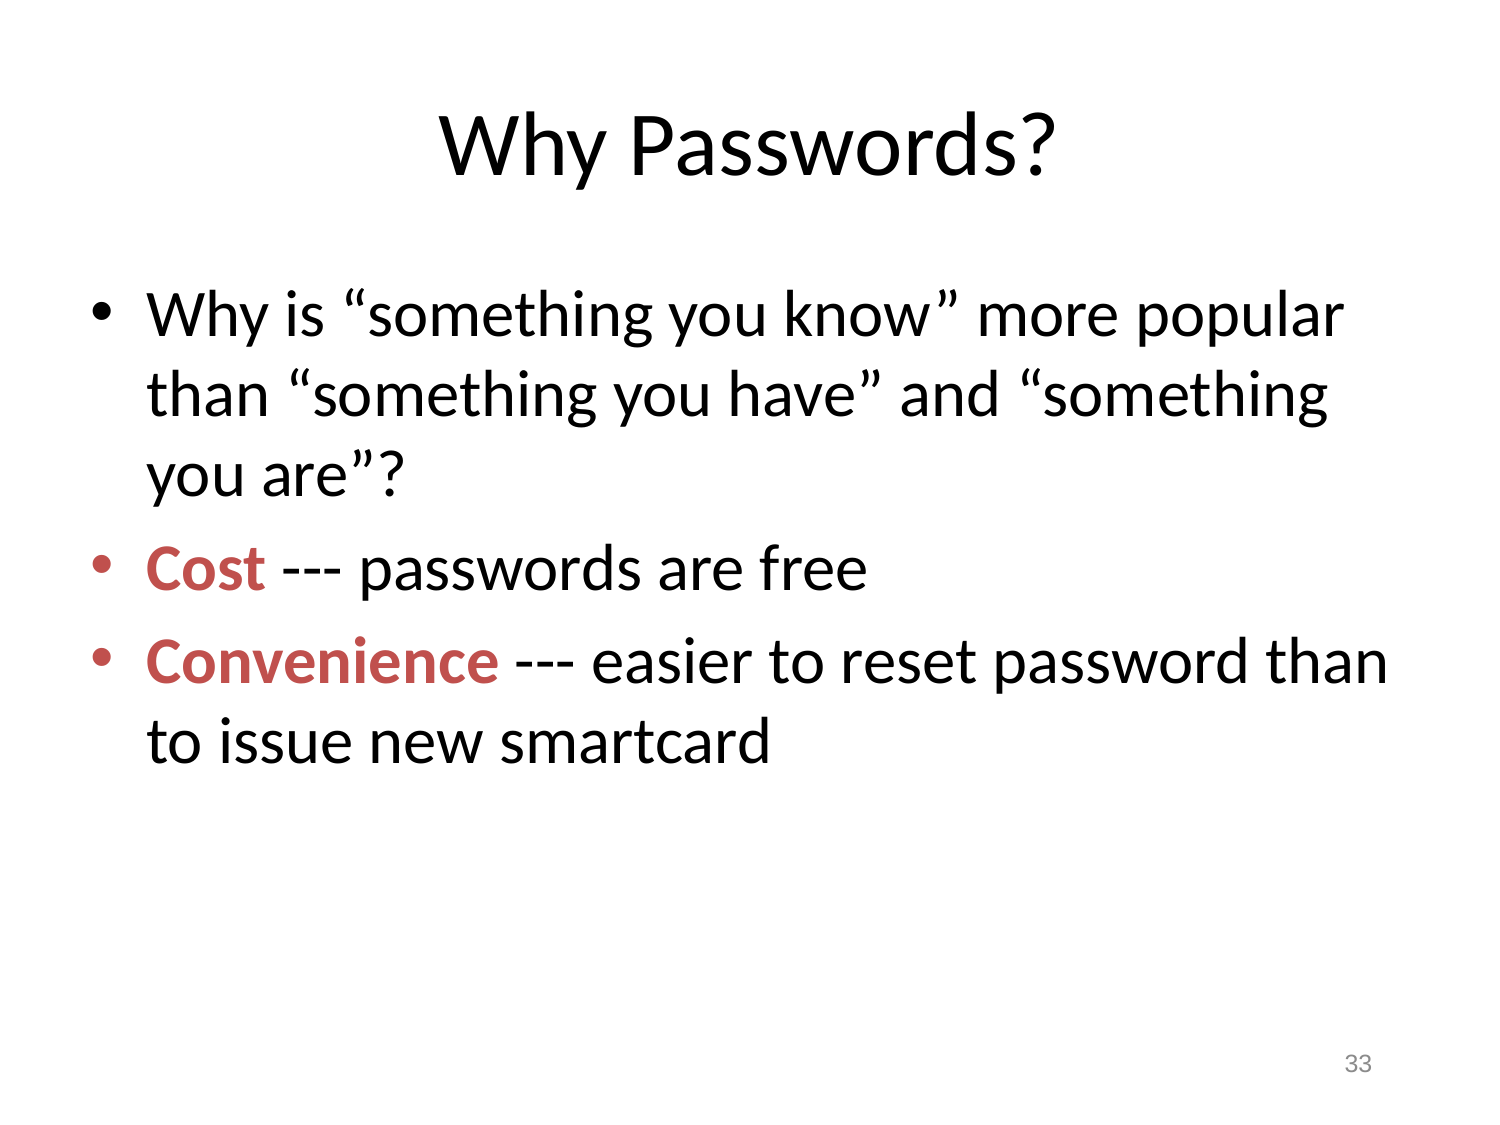

# Why Passwords?
Why is “something you know” more popular than “something you have” and “something you are”?
Cost --- passwords are free
Convenience --- easier to reset password than to issue new smartcard
33